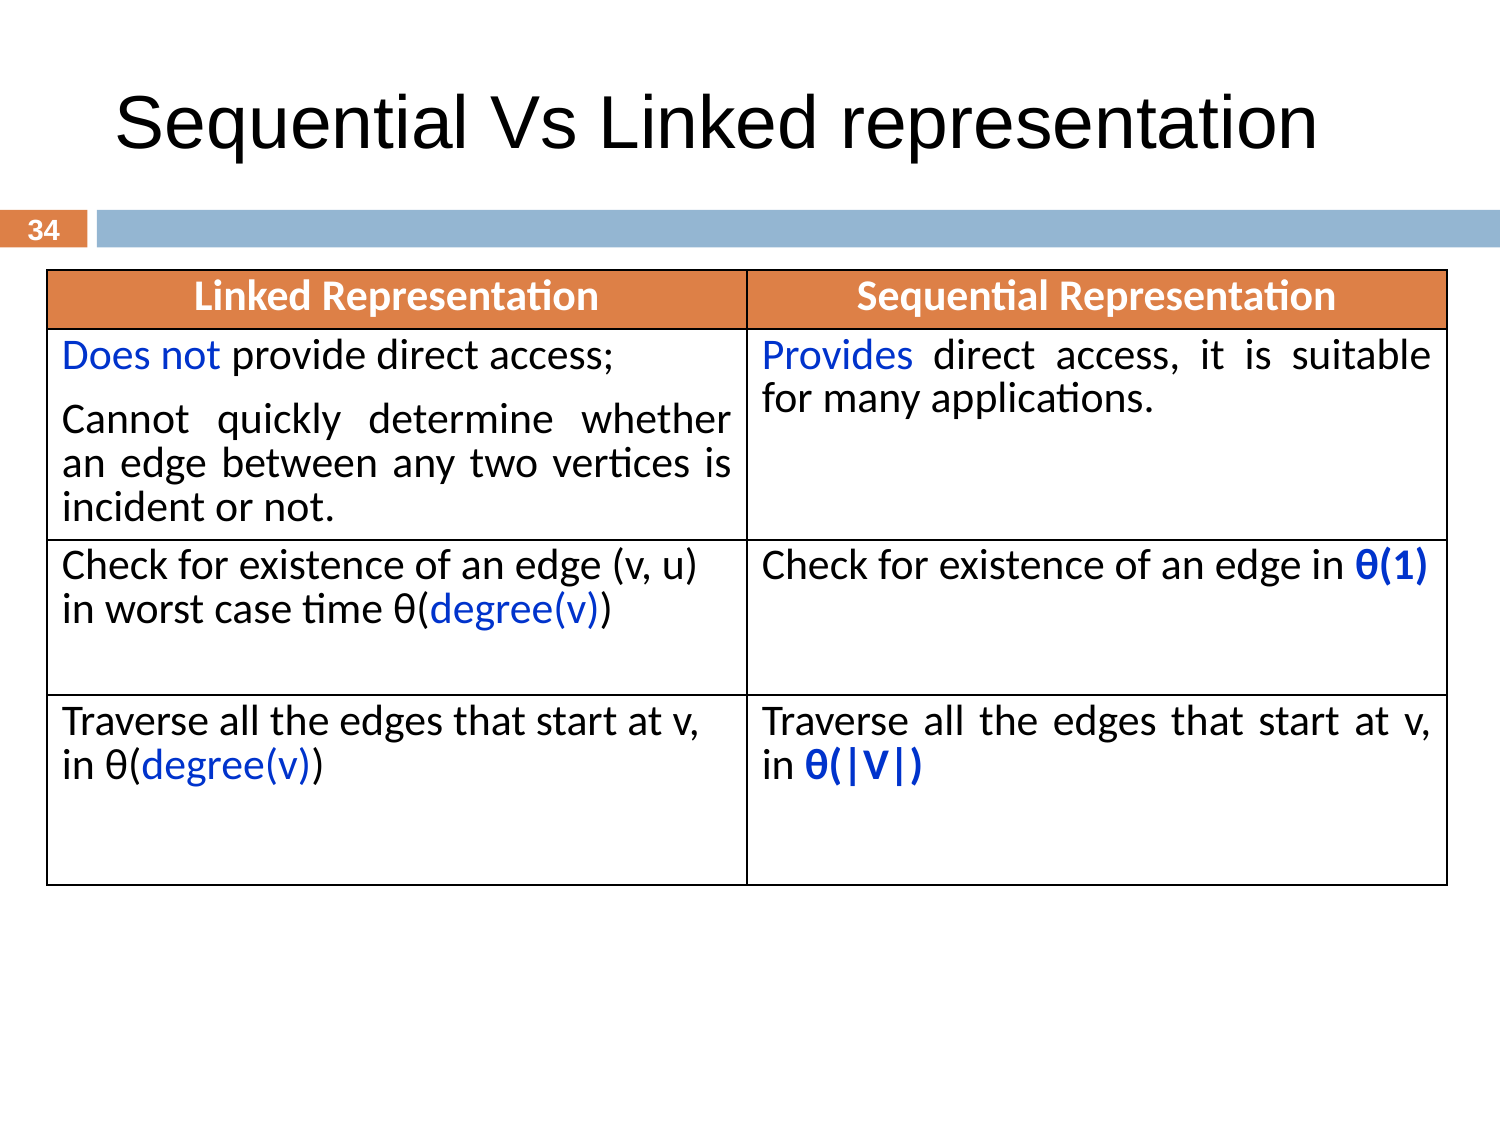

# Sequential Vs Linked representation
34
| Linked Representation | Sequential Representation |
| --- | --- |
| Does not provide direct access; Cannot quickly determine whether an edge between any two vertices is incident or not. | Provides direct access, it is suitable for many applications. |
| Check for existence of an edge (v, u) in worst case time θ(degree(v)) | Check for existence of an edge in θ(1) |
| Traverse all the edges that start at v, in θ(degree(v)) | Traverse all the edges that start at v, in θ(|V|) |